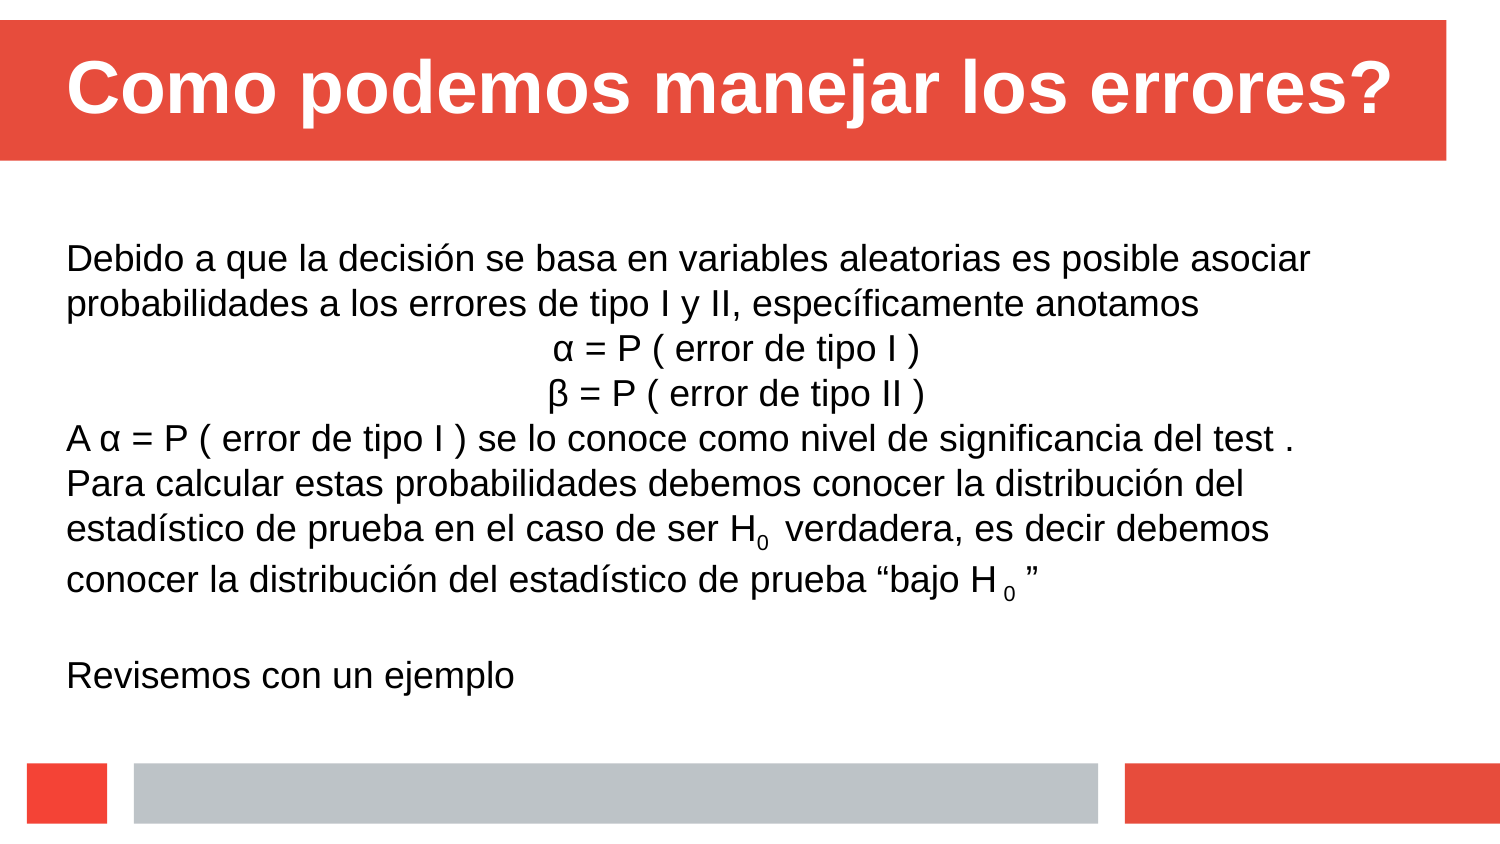

# Como podemos manejar los errores?
Debido a que la decisión se basa en variables aleatorias es posible asociar probabilidades a los errores de tipo I y II, específicamente anotamos
α = P ( error de tipo I )
β = P ( error de tipo II )
A α = P ( error de tipo I ) se lo conoce como nivel de significancia del test .
Para calcular estas probabilidades debemos conocer la distribución del estadístico de prueba en el caso de ser H0  verdadera, es decir debemos conocer la distribución del estadístico de prueba “bajo H 0 ”

Revisemos con un ejemplo